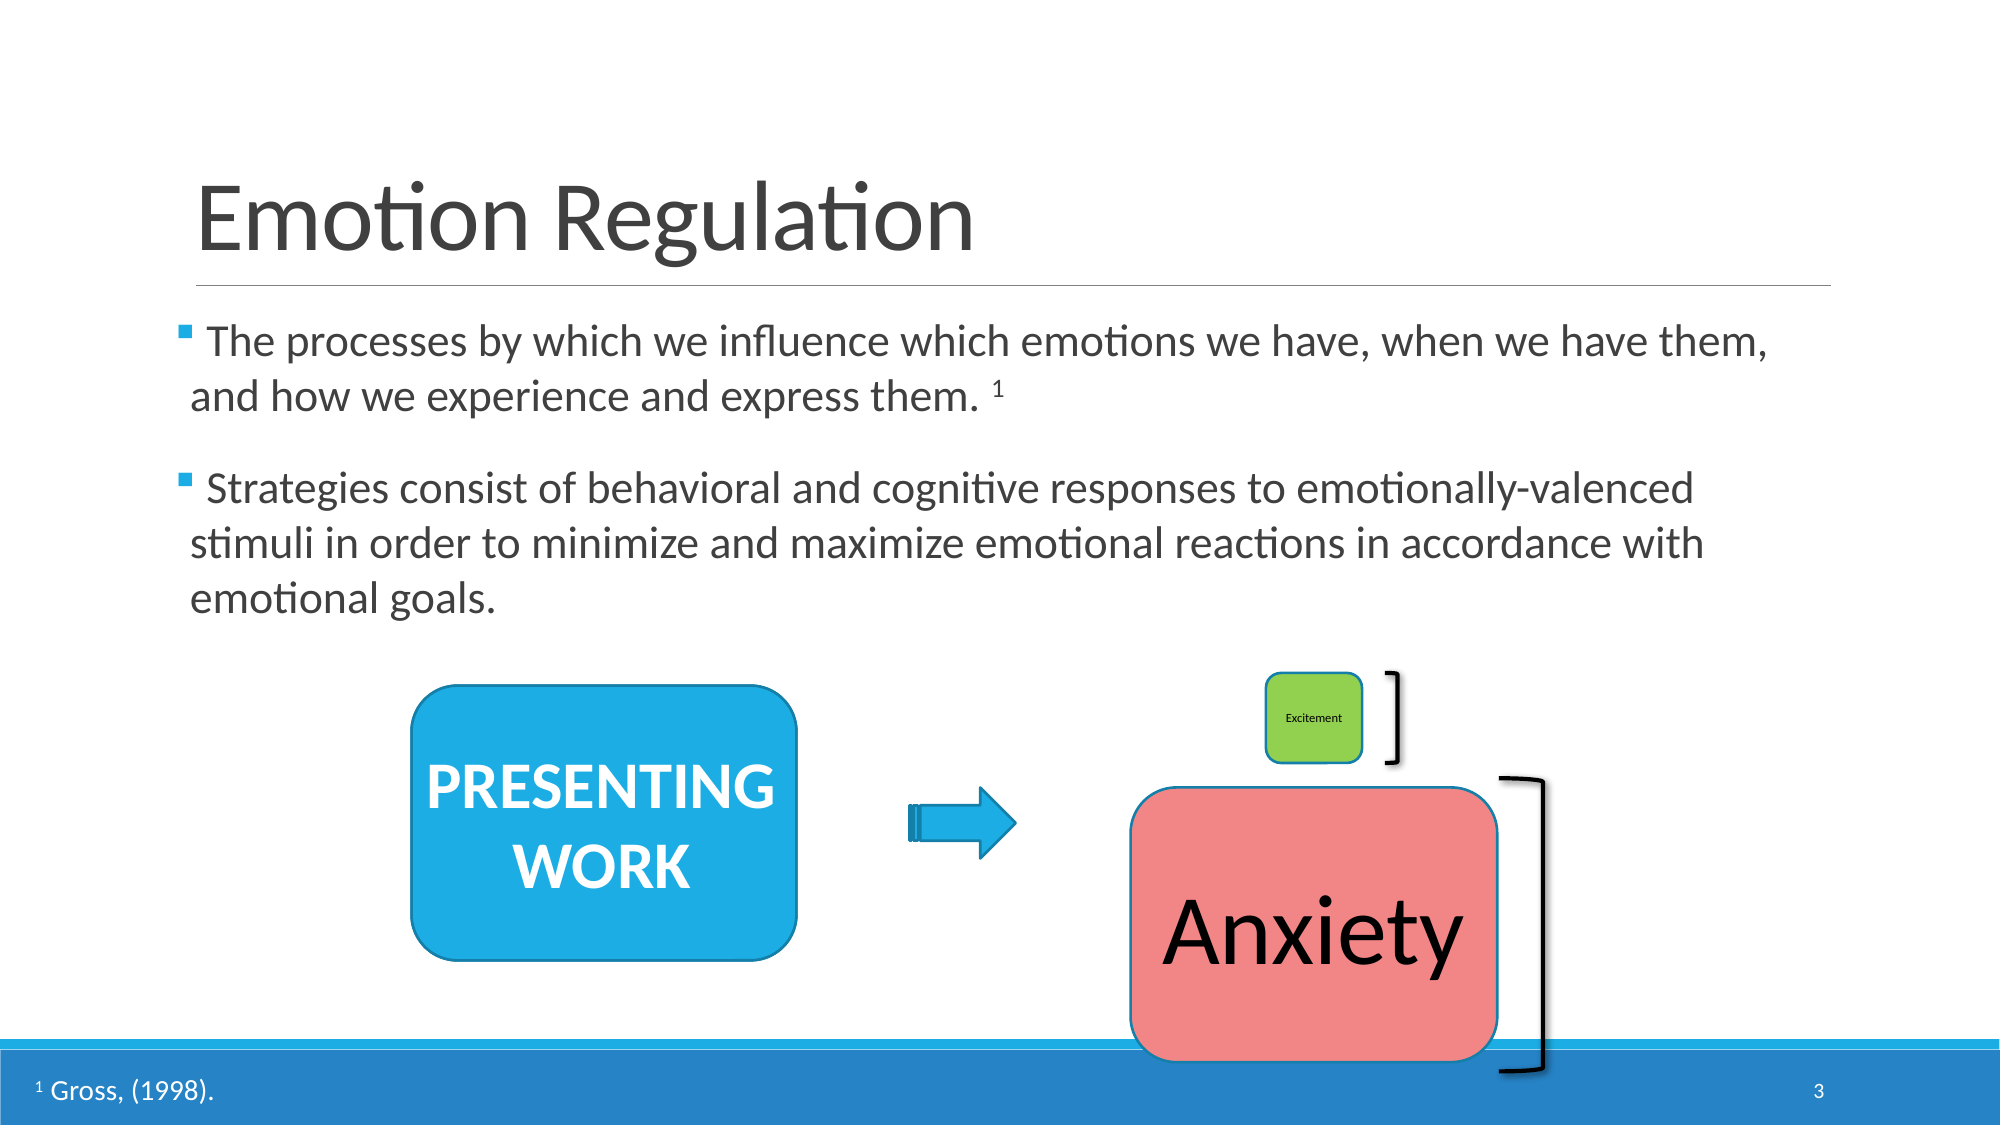

# Emotion Regulation
 The processes by which we influence which emotions we have, when we have them, and how we experience and express them. 1
 Strategies consist of behavioral and cognitive responses to emotionally-valenced stimuli in order to minimize and maximize emotional reactions in accordance with emotional goals.
Excitement

PRESENTING WORK
SALIENT EVENT

Anxiety
3
1  Gross, (1998).